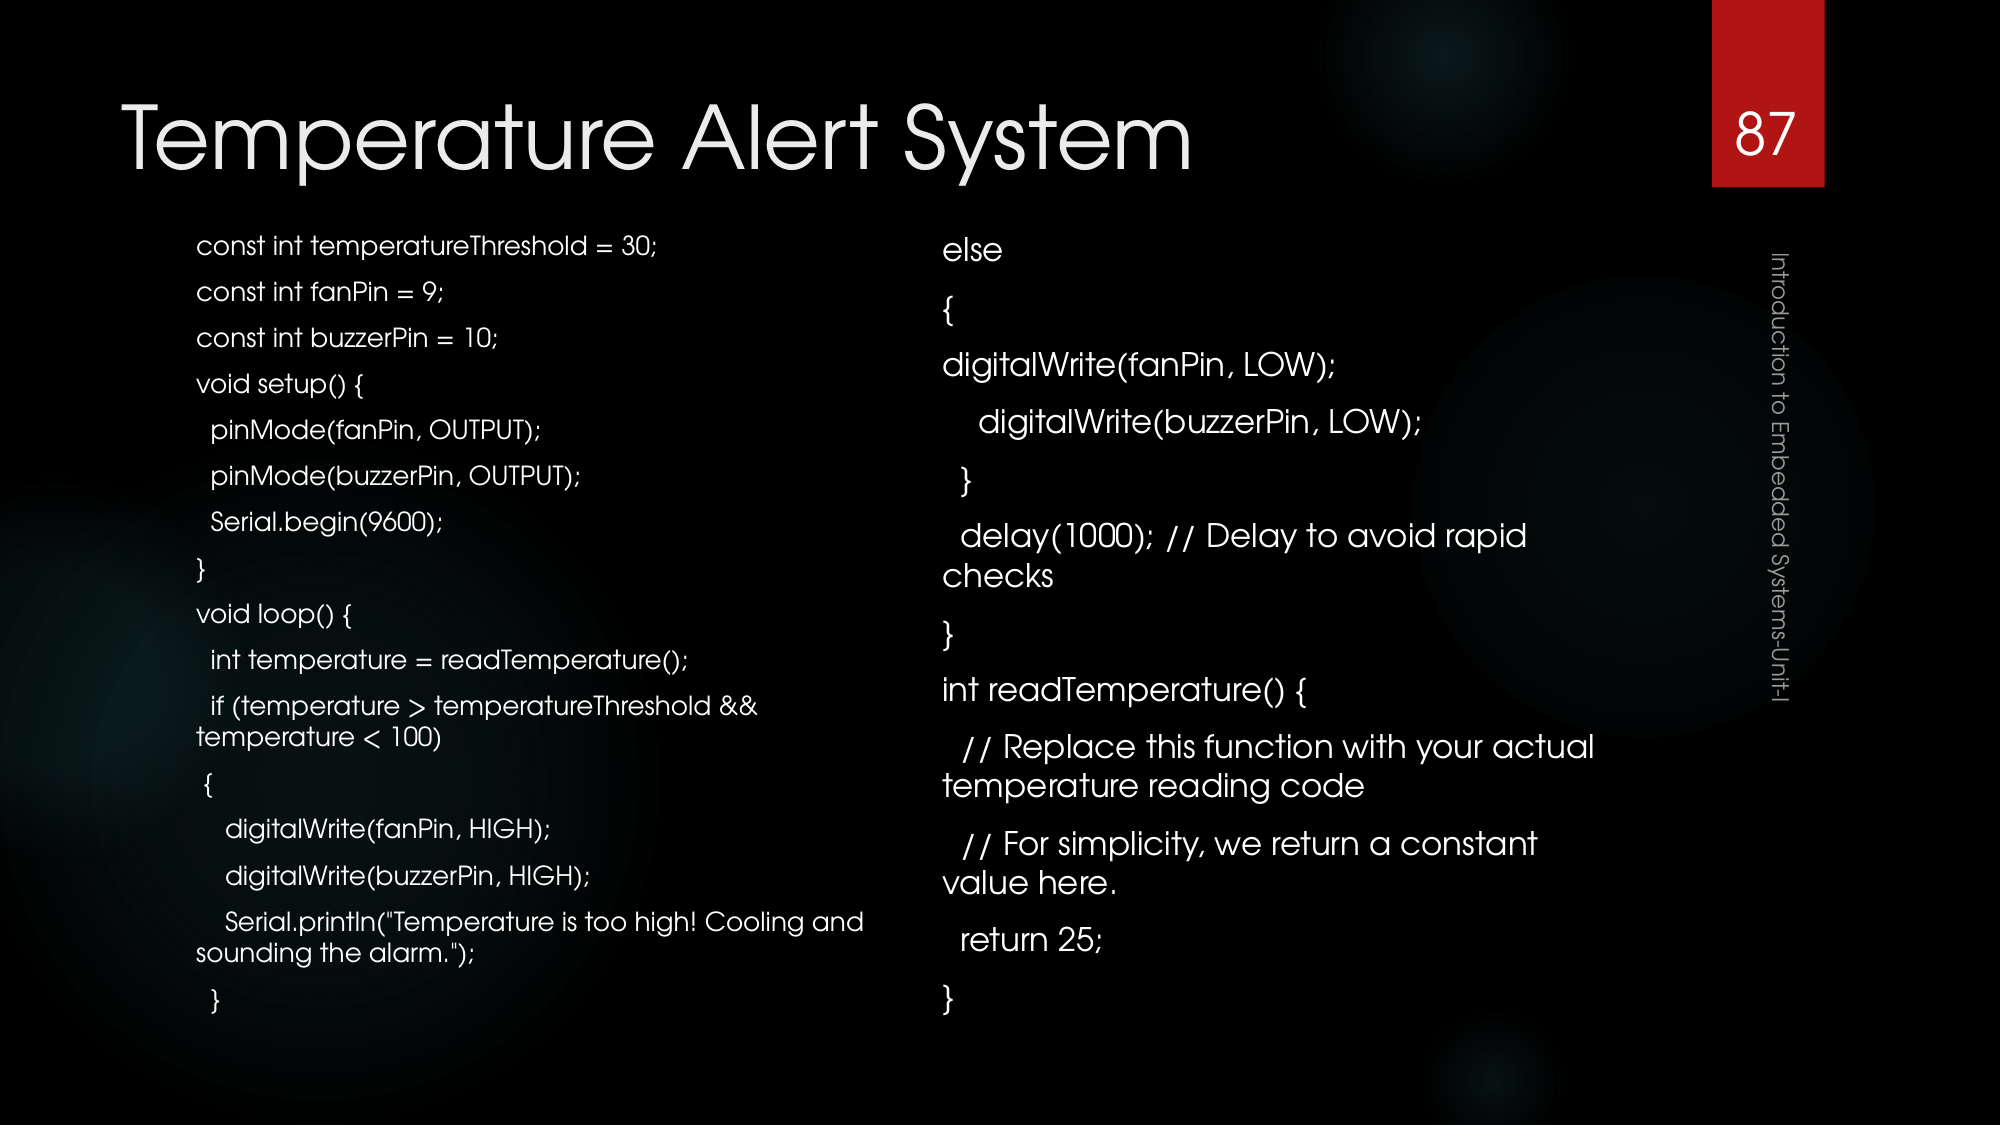

87
# Temperature Alert System
const int temperatureThreshold = 30;
const int fanPin = 9;
const int buzzerPin = 10;
void setup() {
  pinMode(fanPin, OUTPUT);
  pinMode(buzzerPin, OUTPUT);
  Serial.begin(9600);
}
void loop() {
  int temperature = readTemperature();
  if (temperature > temperatureThreshold && temperature < 100)
 {
    digitalWrite(fanPin, HIGH);
    digitalWrite(buzzerPin, HIGH);
    Serial.println("Temperature is too high! Cooling and sounding the alarm.");
  }
else
{
digitalWrite(fanPin, LOW);
    digitalWrite(buzzerPin, LOW);
  }
  delay(1000); // Delay to avoid rapid checks
}
int readTemperature() {
  // Replace this function with your actual temperature reading code
  // For simplicity, we return a constant value here.
  return 25;
}
Introduction to Embedded Systems-Unit-I